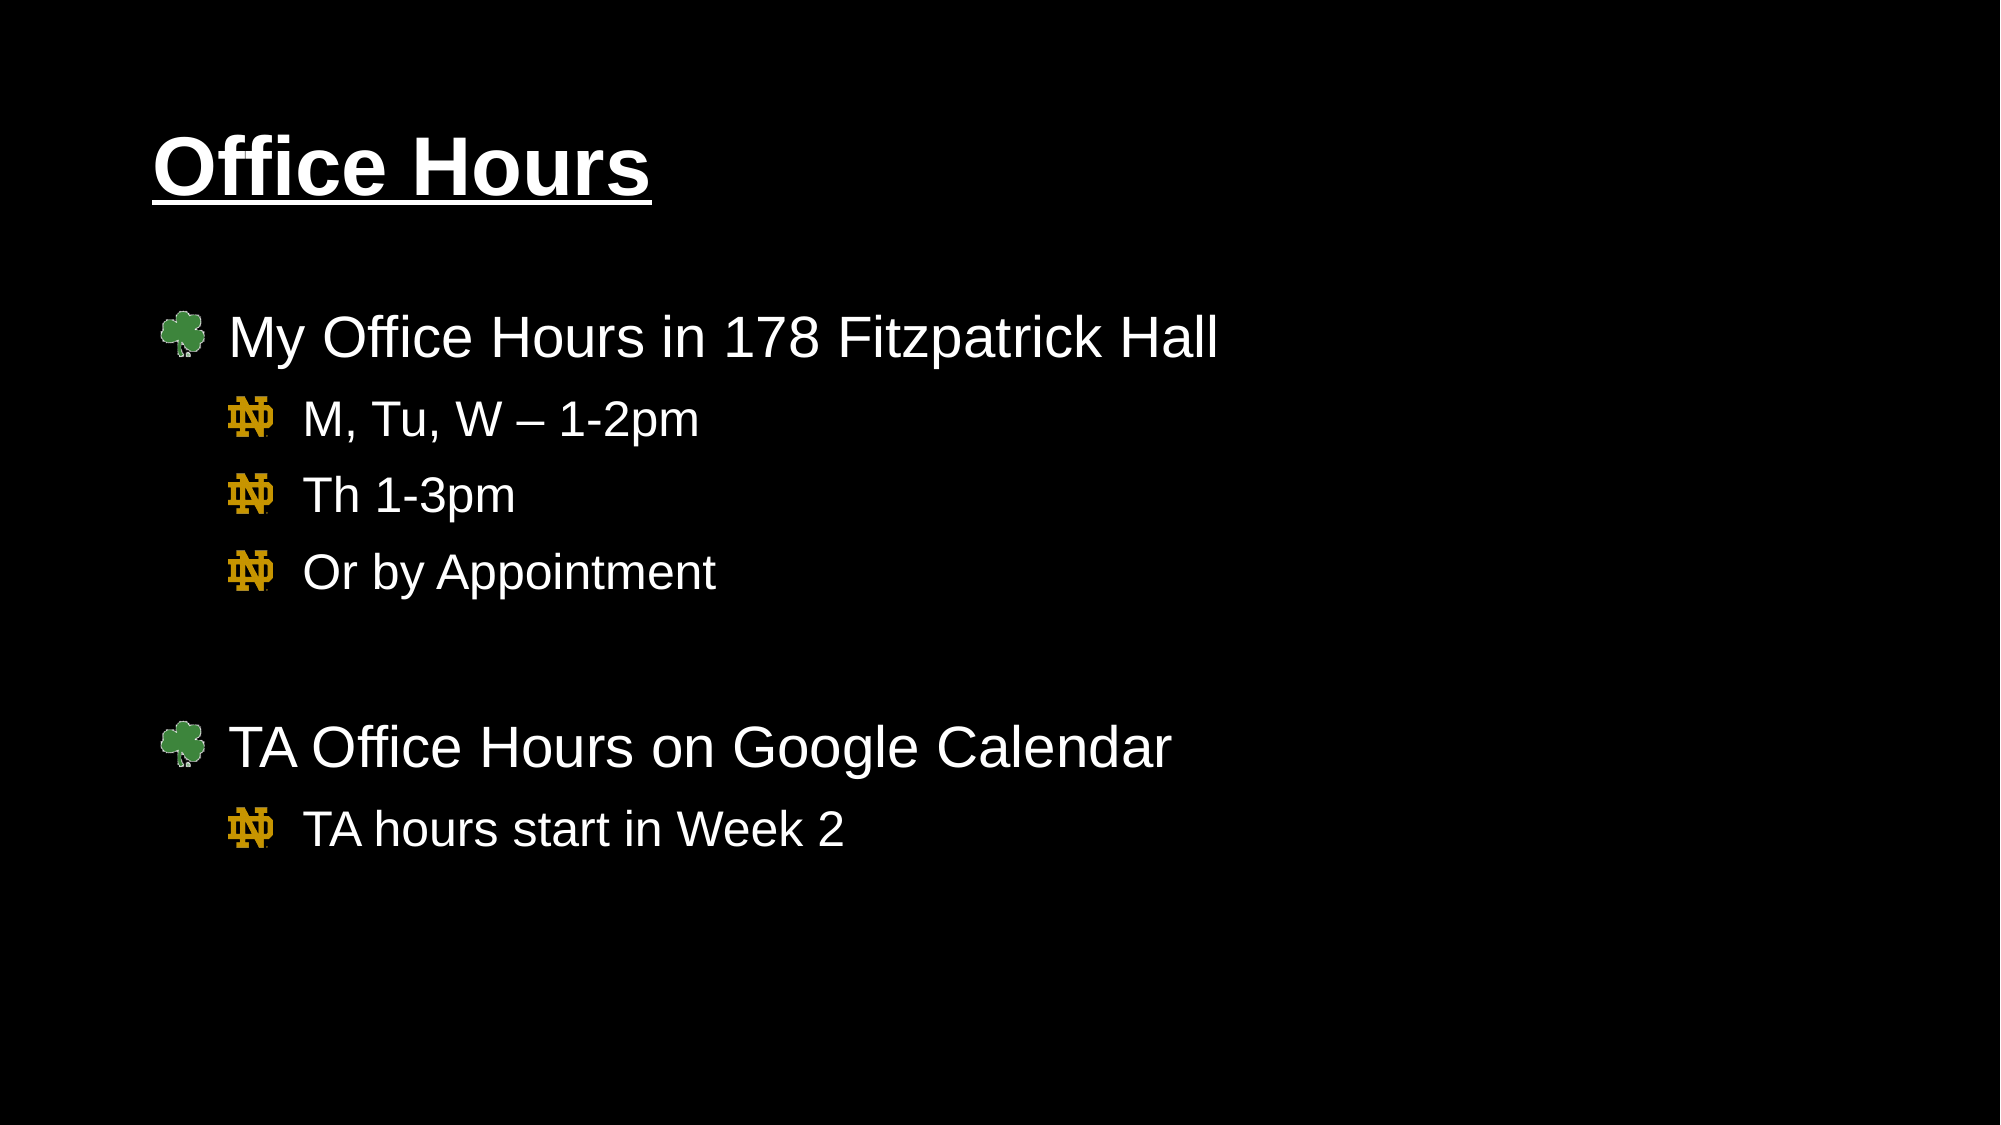

# Office Hours
My Office Hours in 178 Fitzpatrick Hall
M, Tu, W – 1-2pm
Th 1-3pm
Or by Appointment

TA Office Hours on Google Calendar
TA hours start in Week 2